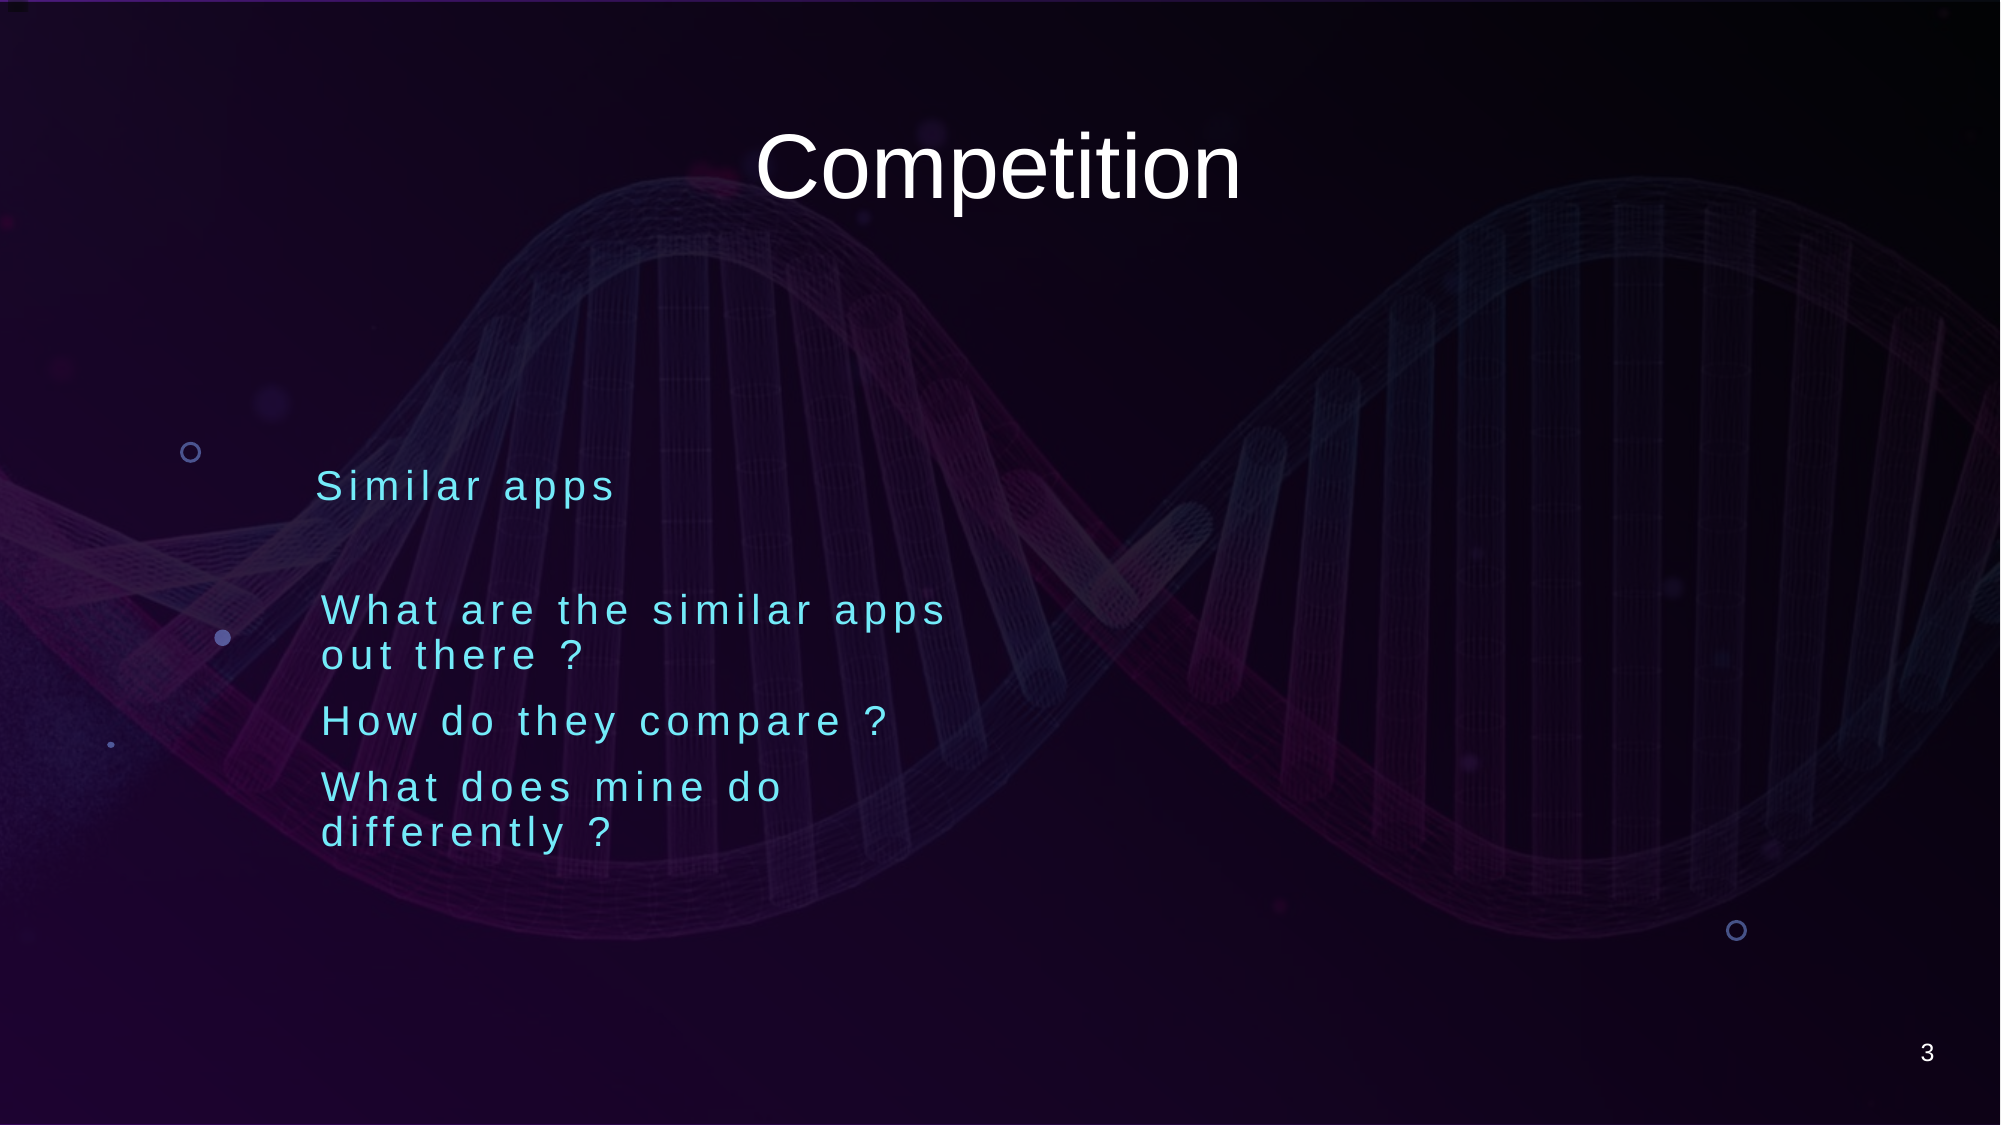

# Competition
Similar apps
What are the similar apps out there ?
How do they compare ?
What does mine do differently ?

3